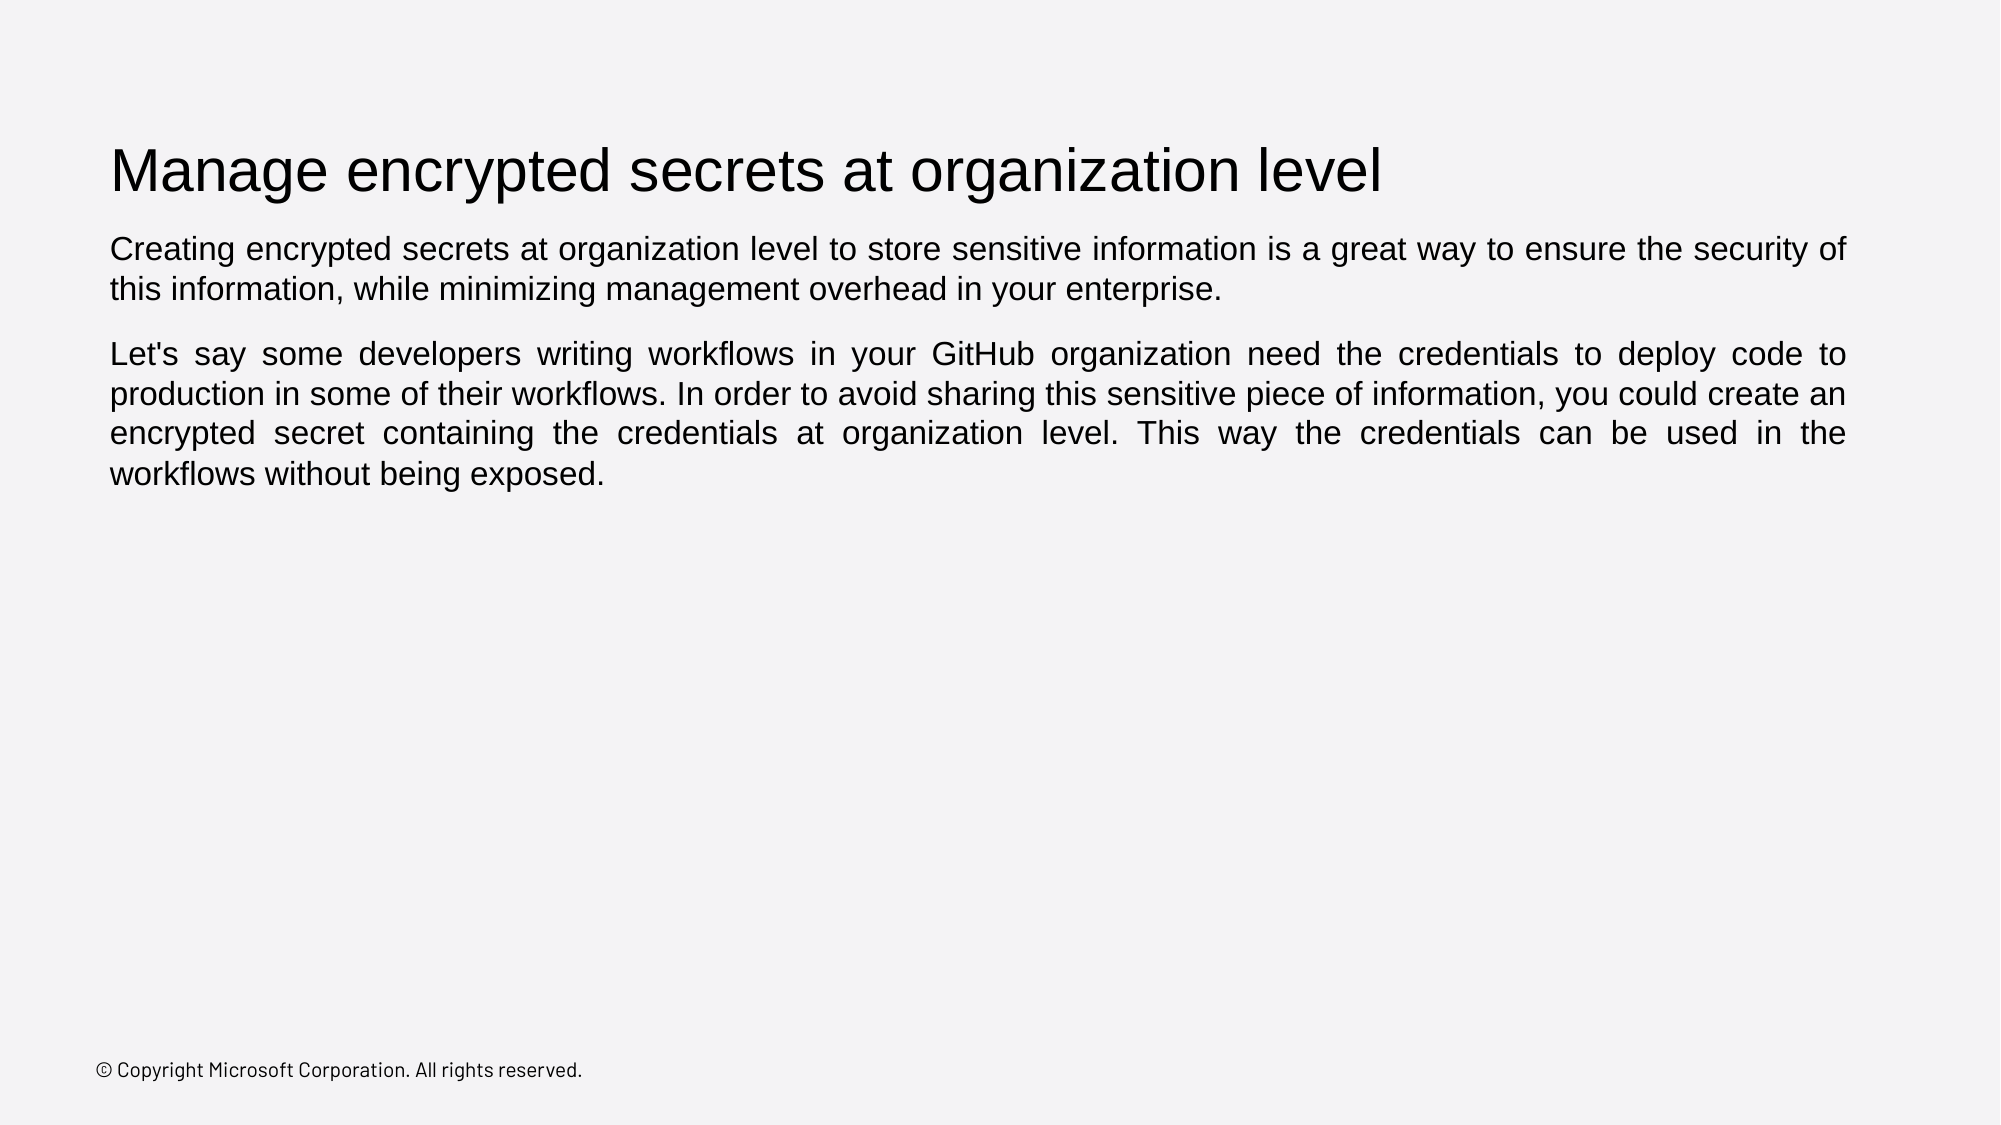

# Manage encrypted secrets at organization level
Creating encrypted secrets at organization level to store sensitive information is a great way to ensure the security of this information, while minimizing management overhead in your enterprise.
Let's say some developers writing workflows in your GitHub organization need the credentials to deploy code to production in some of their workflows. In order to avoid sharing this sensitive piece of information, you could create an encrypted secret containing the credentials at organization level. This way the credentials can be used in the workflows without being exposed.
© Copyright Microsoft Corporation. All rights reserved.